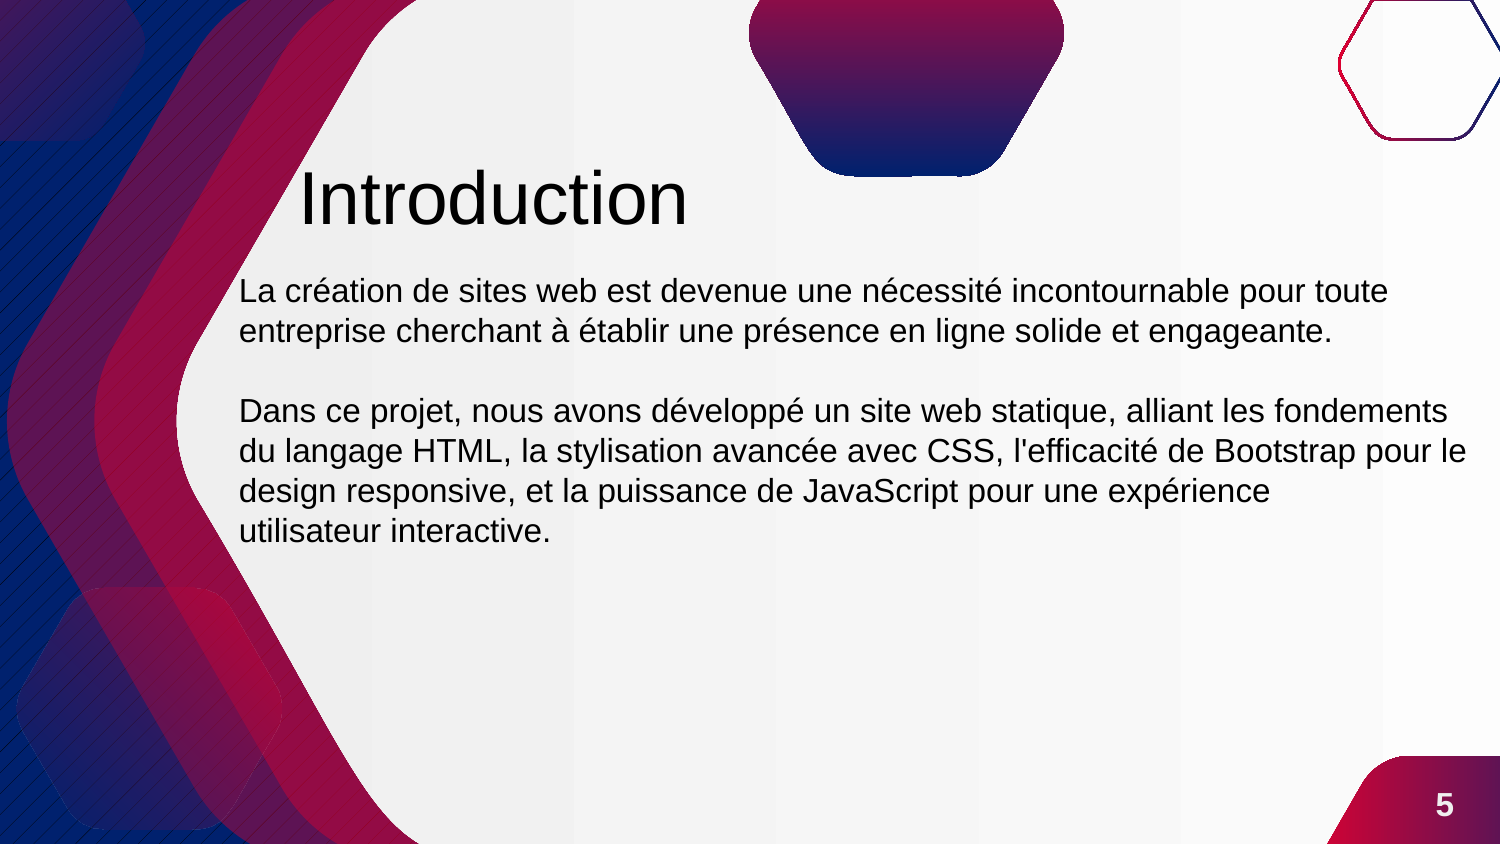

# Introduction
La création de sites web est devenue une nécessité incontournable pour toute entreprise cherchant à établir une présence en ligne solide et engageante.

Dans ce projet, nous avons développé un site web statique, alliant les fondements du langage HTML, la stylisation avancée avec CSS, l'efficacité de Bootstrap pour le design responsive, et la puissance de JavaScript pour une expérience utilisateur interactive.
5